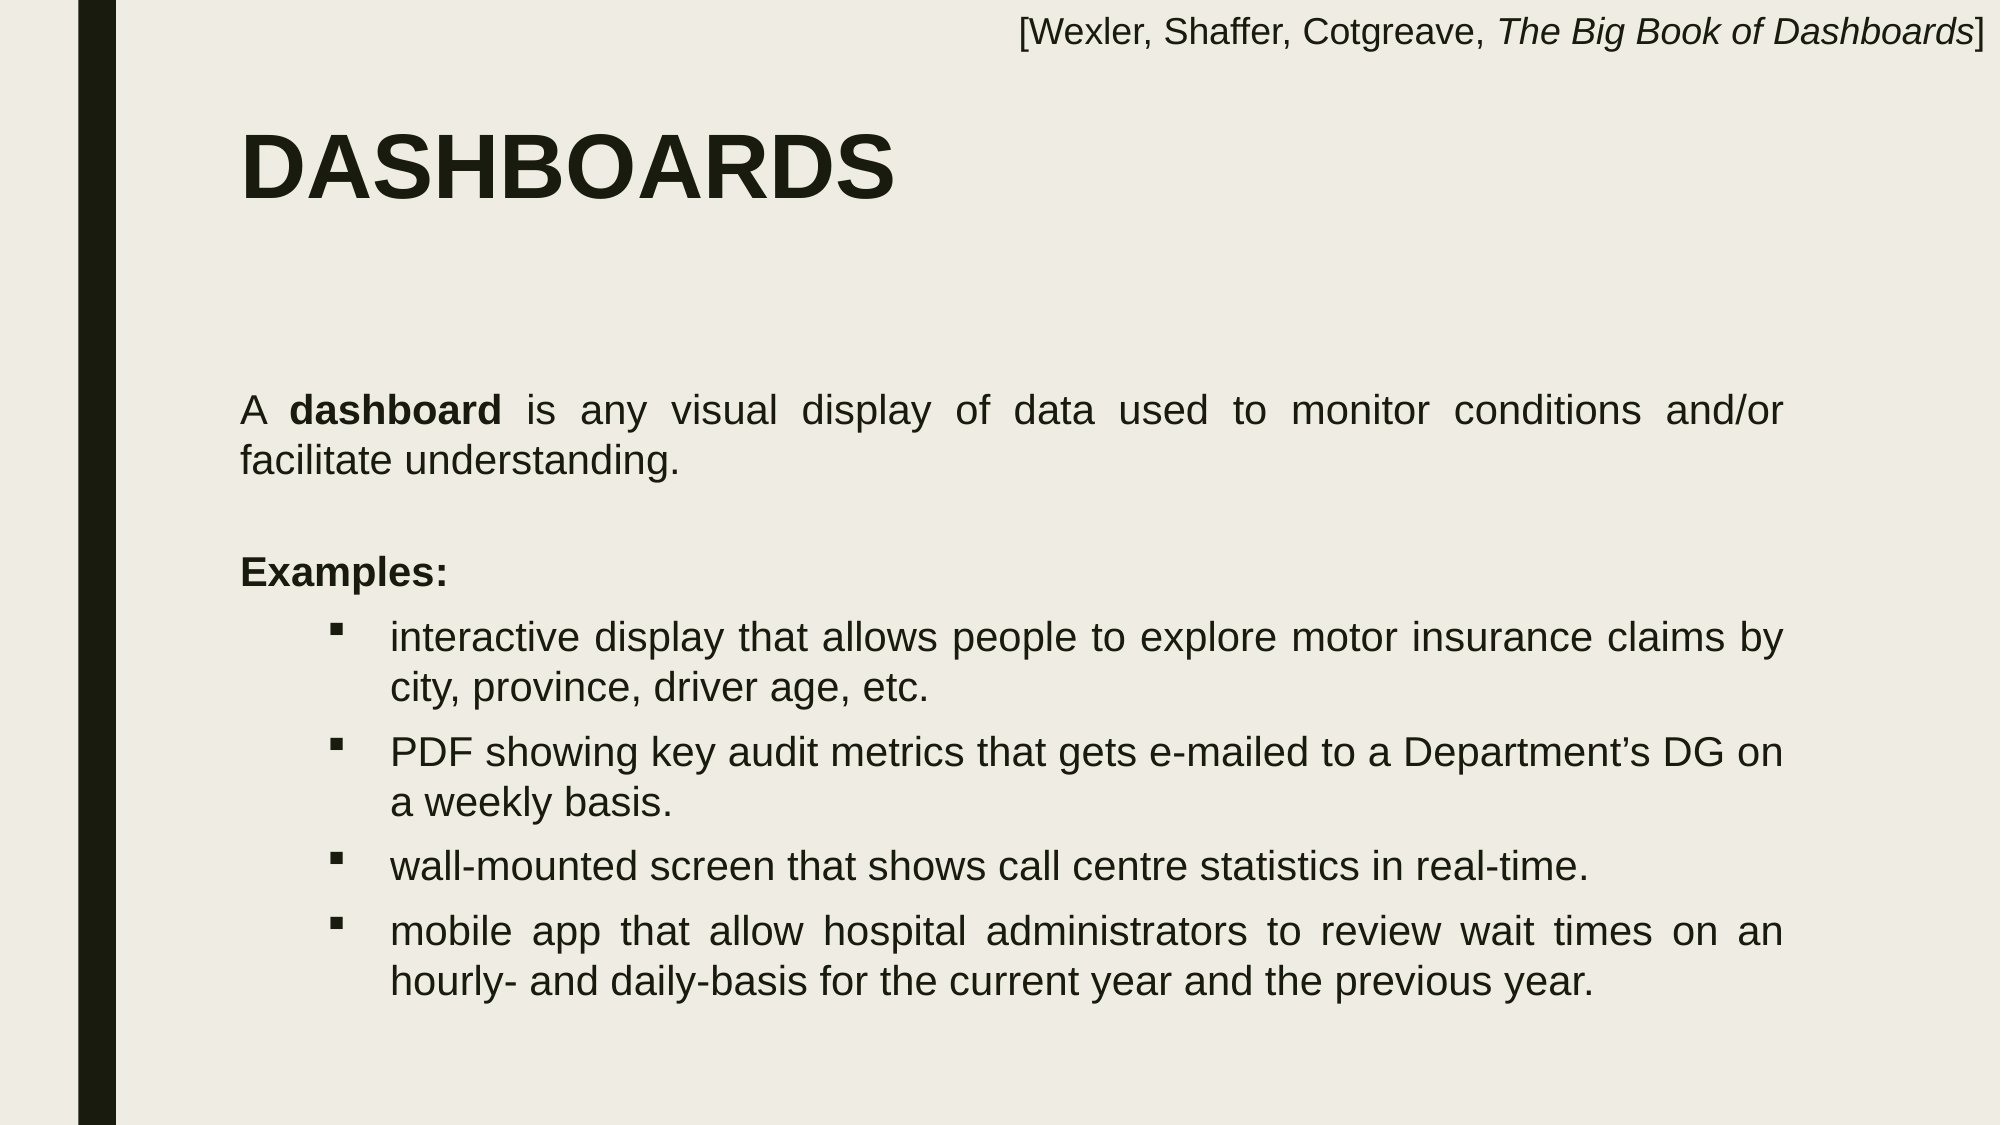

[Wexler, Shaffer, Cotgreave, The Big Book of Dashboards]
# DASHBOARDS
A dashboard is any visual display of data used to monitor conditions and/or facilitate understanding.

Examples:
interactive display that allows people to explore motor insurance claims by city, province, driver age, etc.
PDF showing key audit metrics that gets e-mailed to a Department’s DG on a weekly basis.
wall-mounted screen that shows call centre statistics in real-time.
mobile app that allow hospital administrators to review wait times on an hourly- and daily-basis for the current year and the previous year.